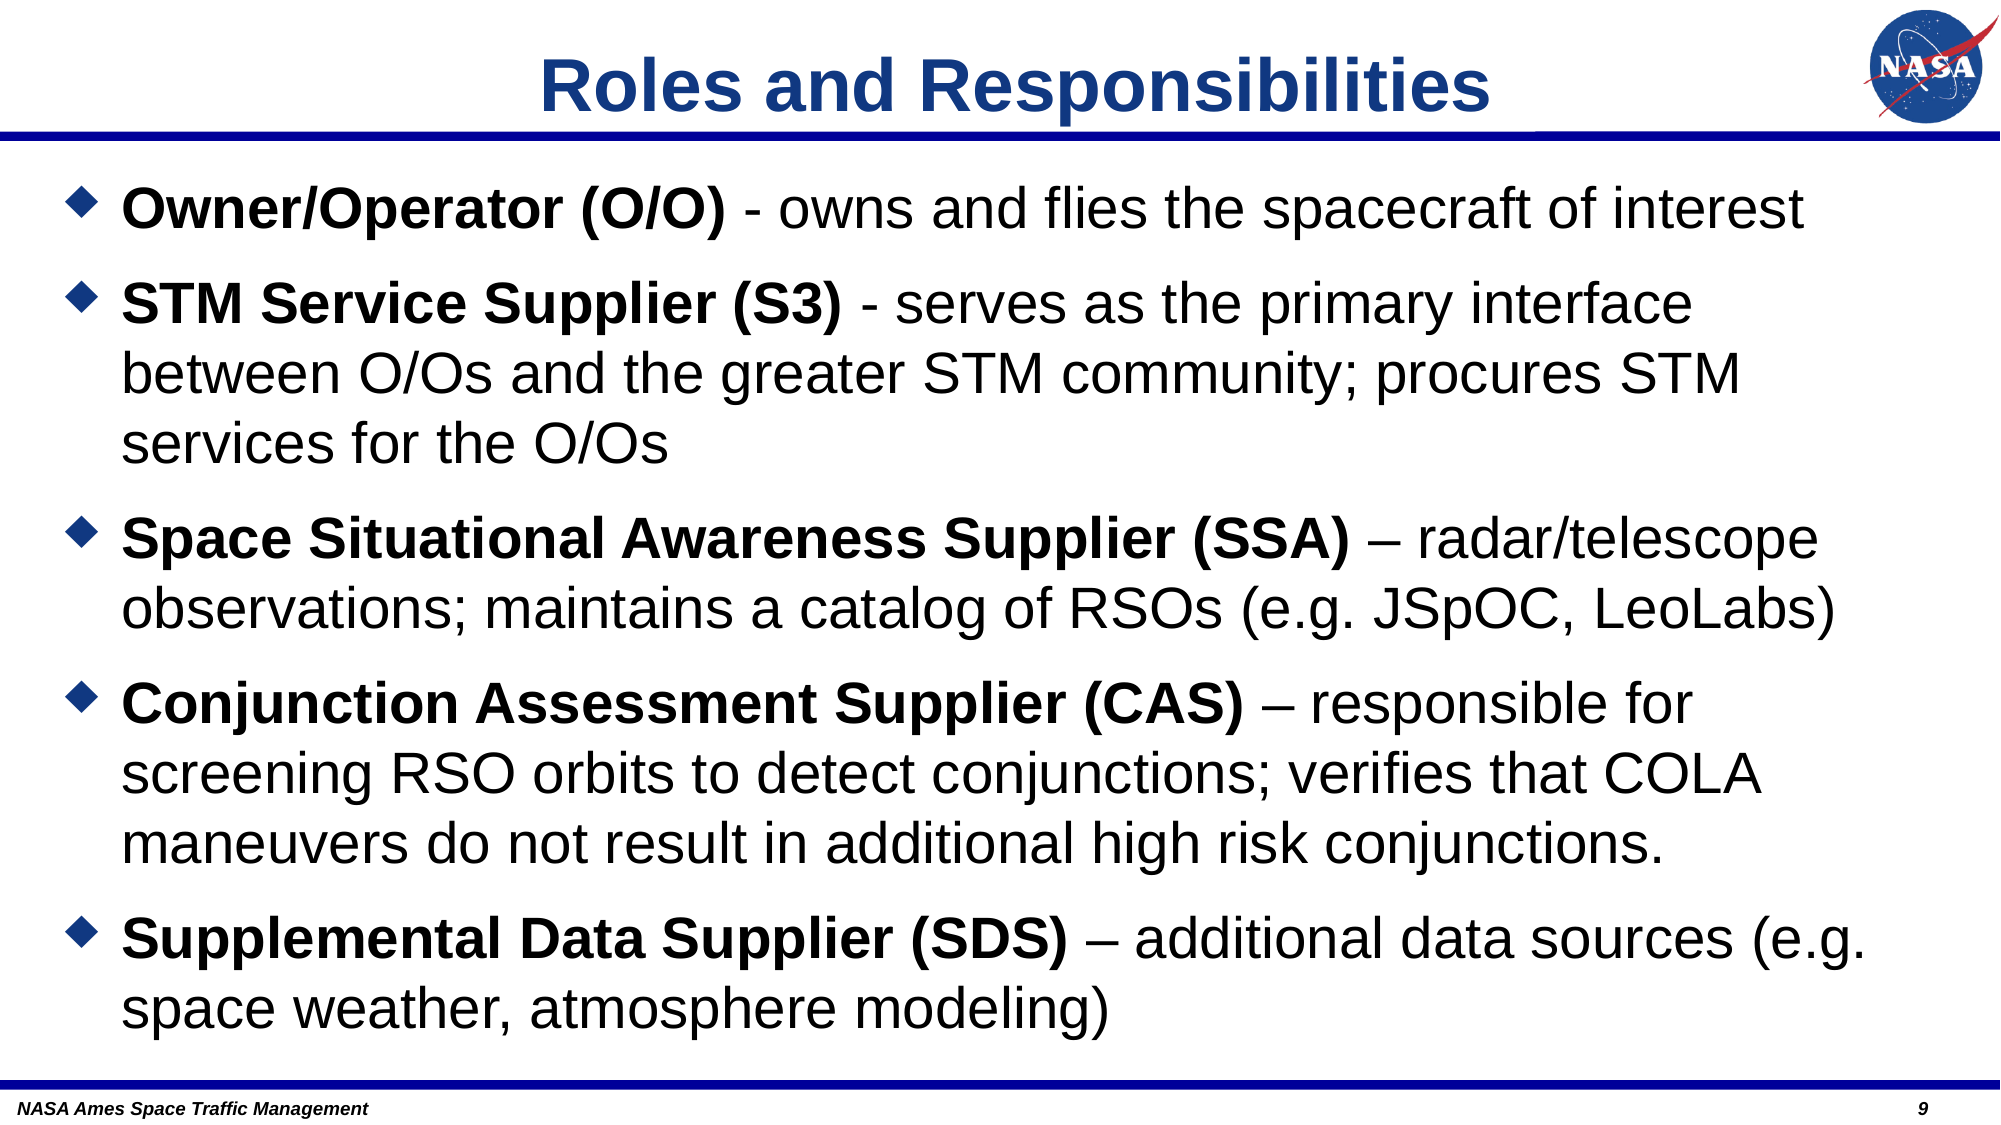

# Roles and Responsibilities
Owner/Operator (O/O) - owns and flies the spacecraft of interest
STM Service Supplier (S3) - serves as the primary interface between O/Os and the greater STM community; procures STM services for the O/Os
Space Situational Awareness Supplier (SSA) – radar/telescope observations; maintains a catalog of RSOs (e.g. JSpOC, LeoLabs)
Conjunction Assessment Supplier (CAS) – responsible for screening RSO orbits to detect conjunctions; verifies that COLA maneuvers do not result in additional high risk conjunctions.
Supplemental Data Supplier (SDS) – additional data sources (e.g. space weather, atmosphere modeling)